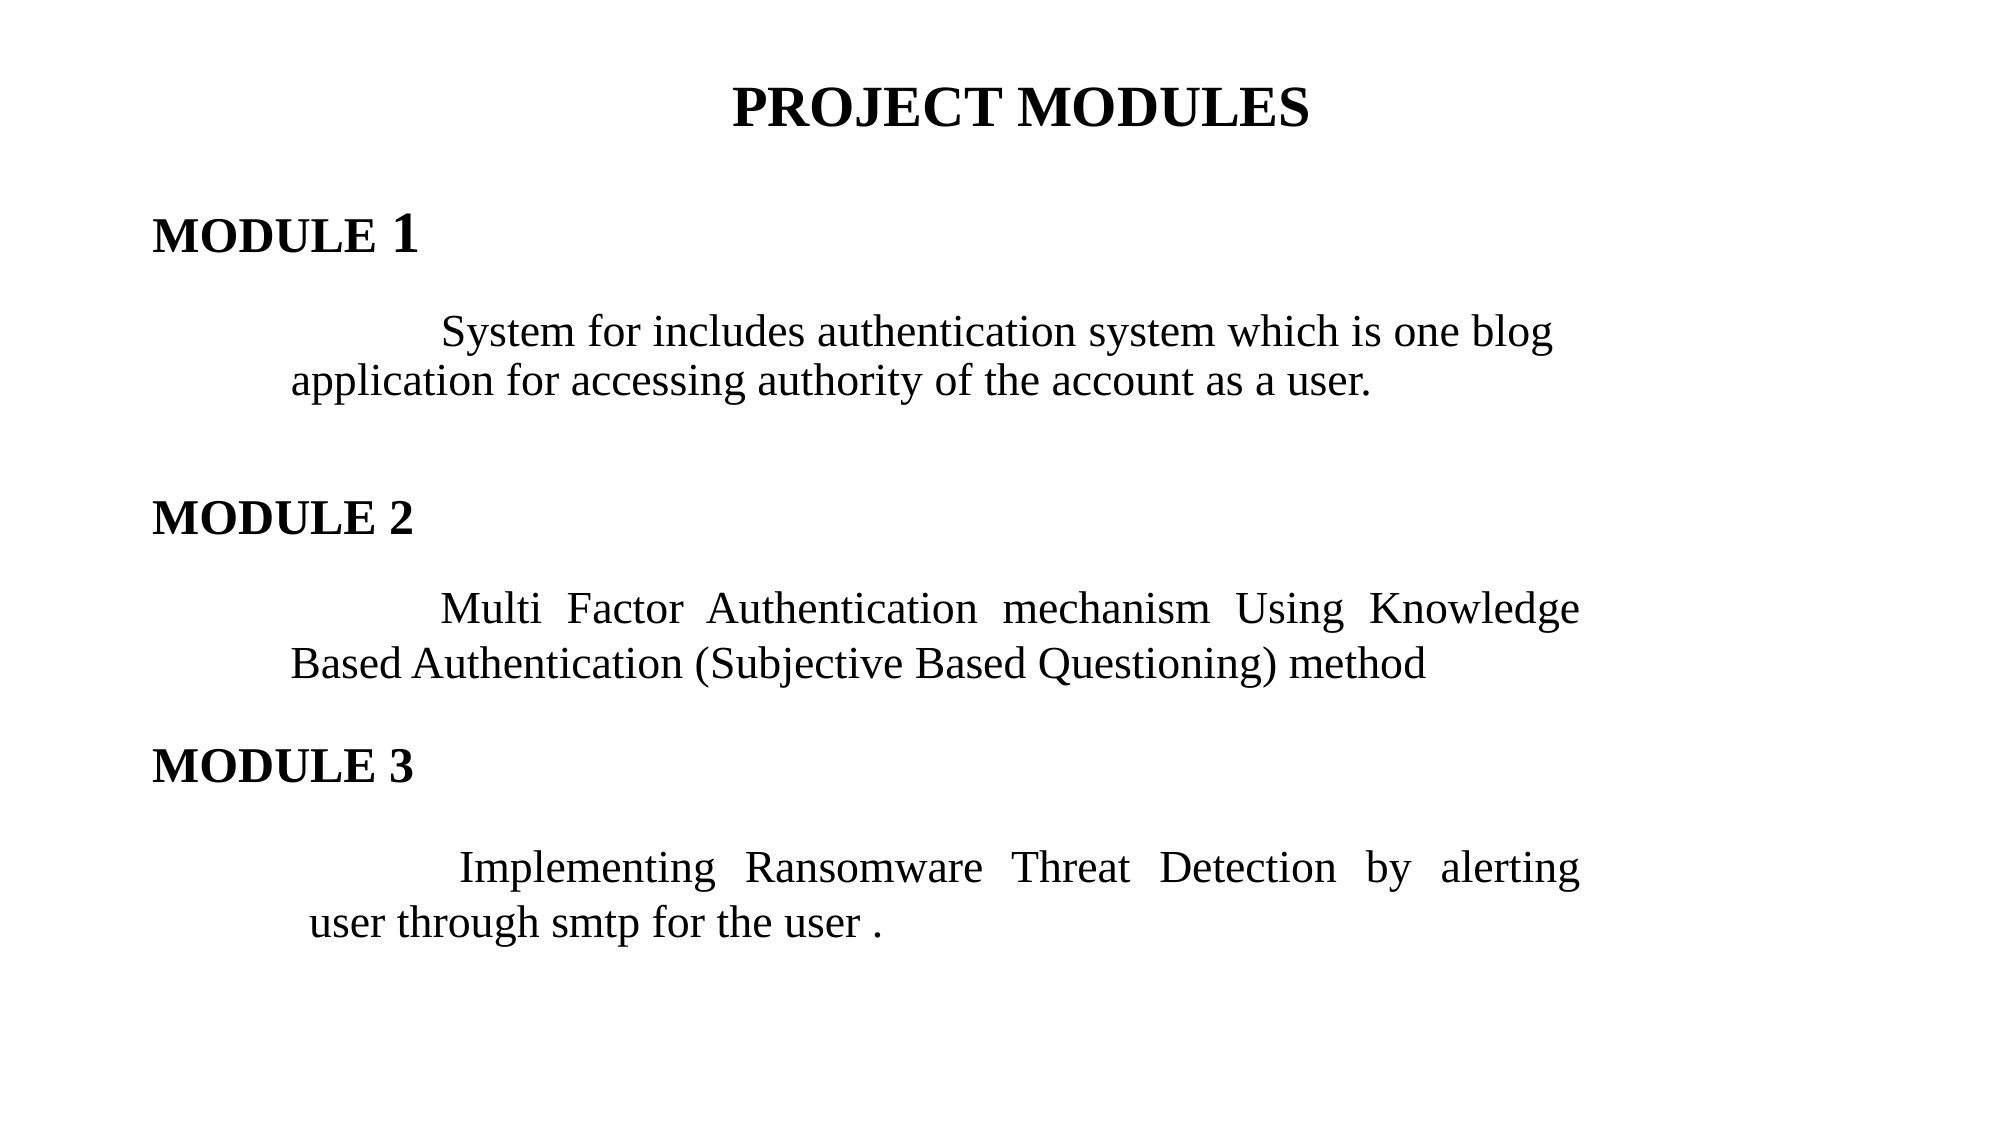

PROJECT MODULES
# MODULE 1
	System for includes authentication system which is one blog application for accessing authority of the account as a user.
MODULE 2

	Multi Factor Authentication mechanism Using Knowledge Based Authentication (Subjective Based Questioning) method
MODULE 3
	Implementing Ransomware Threat Detection by alerting user through smtp for the user .